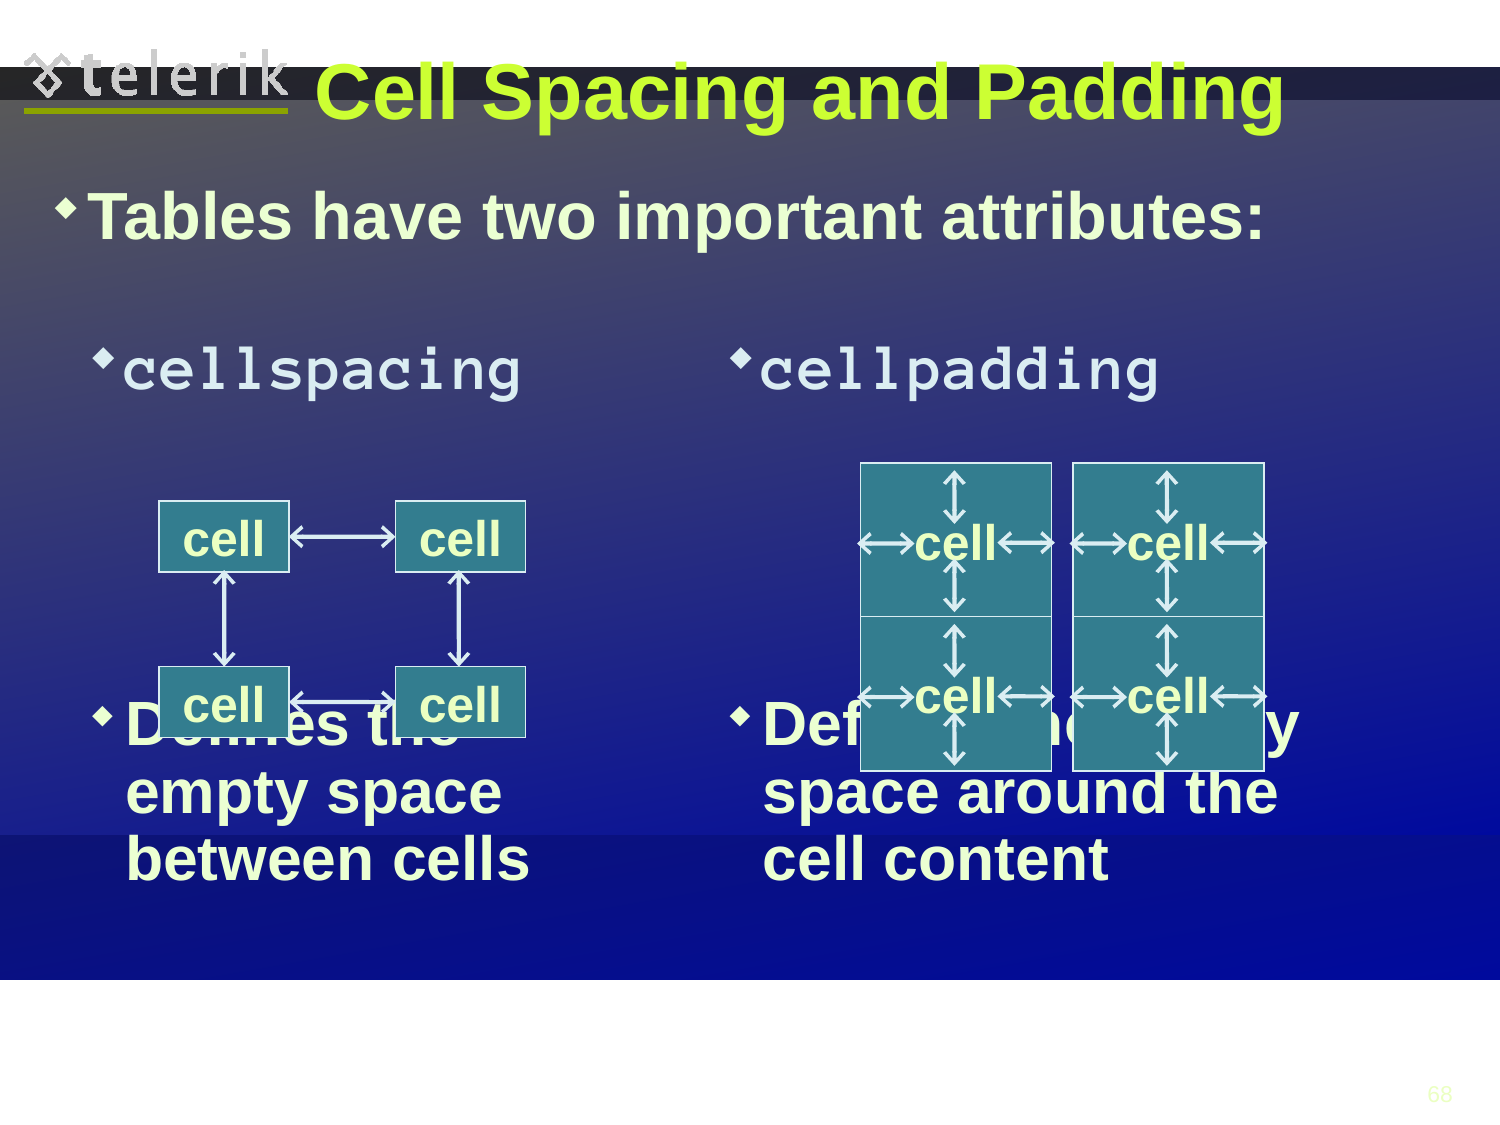

Cell Spacing and Padding
Tables have two important attributes:
cellspacing

Defines the empty space between cells
cellpadding

Defines the empty space around the cell content
cell
cell

cell
cell

cell
cell

cell
cell

68